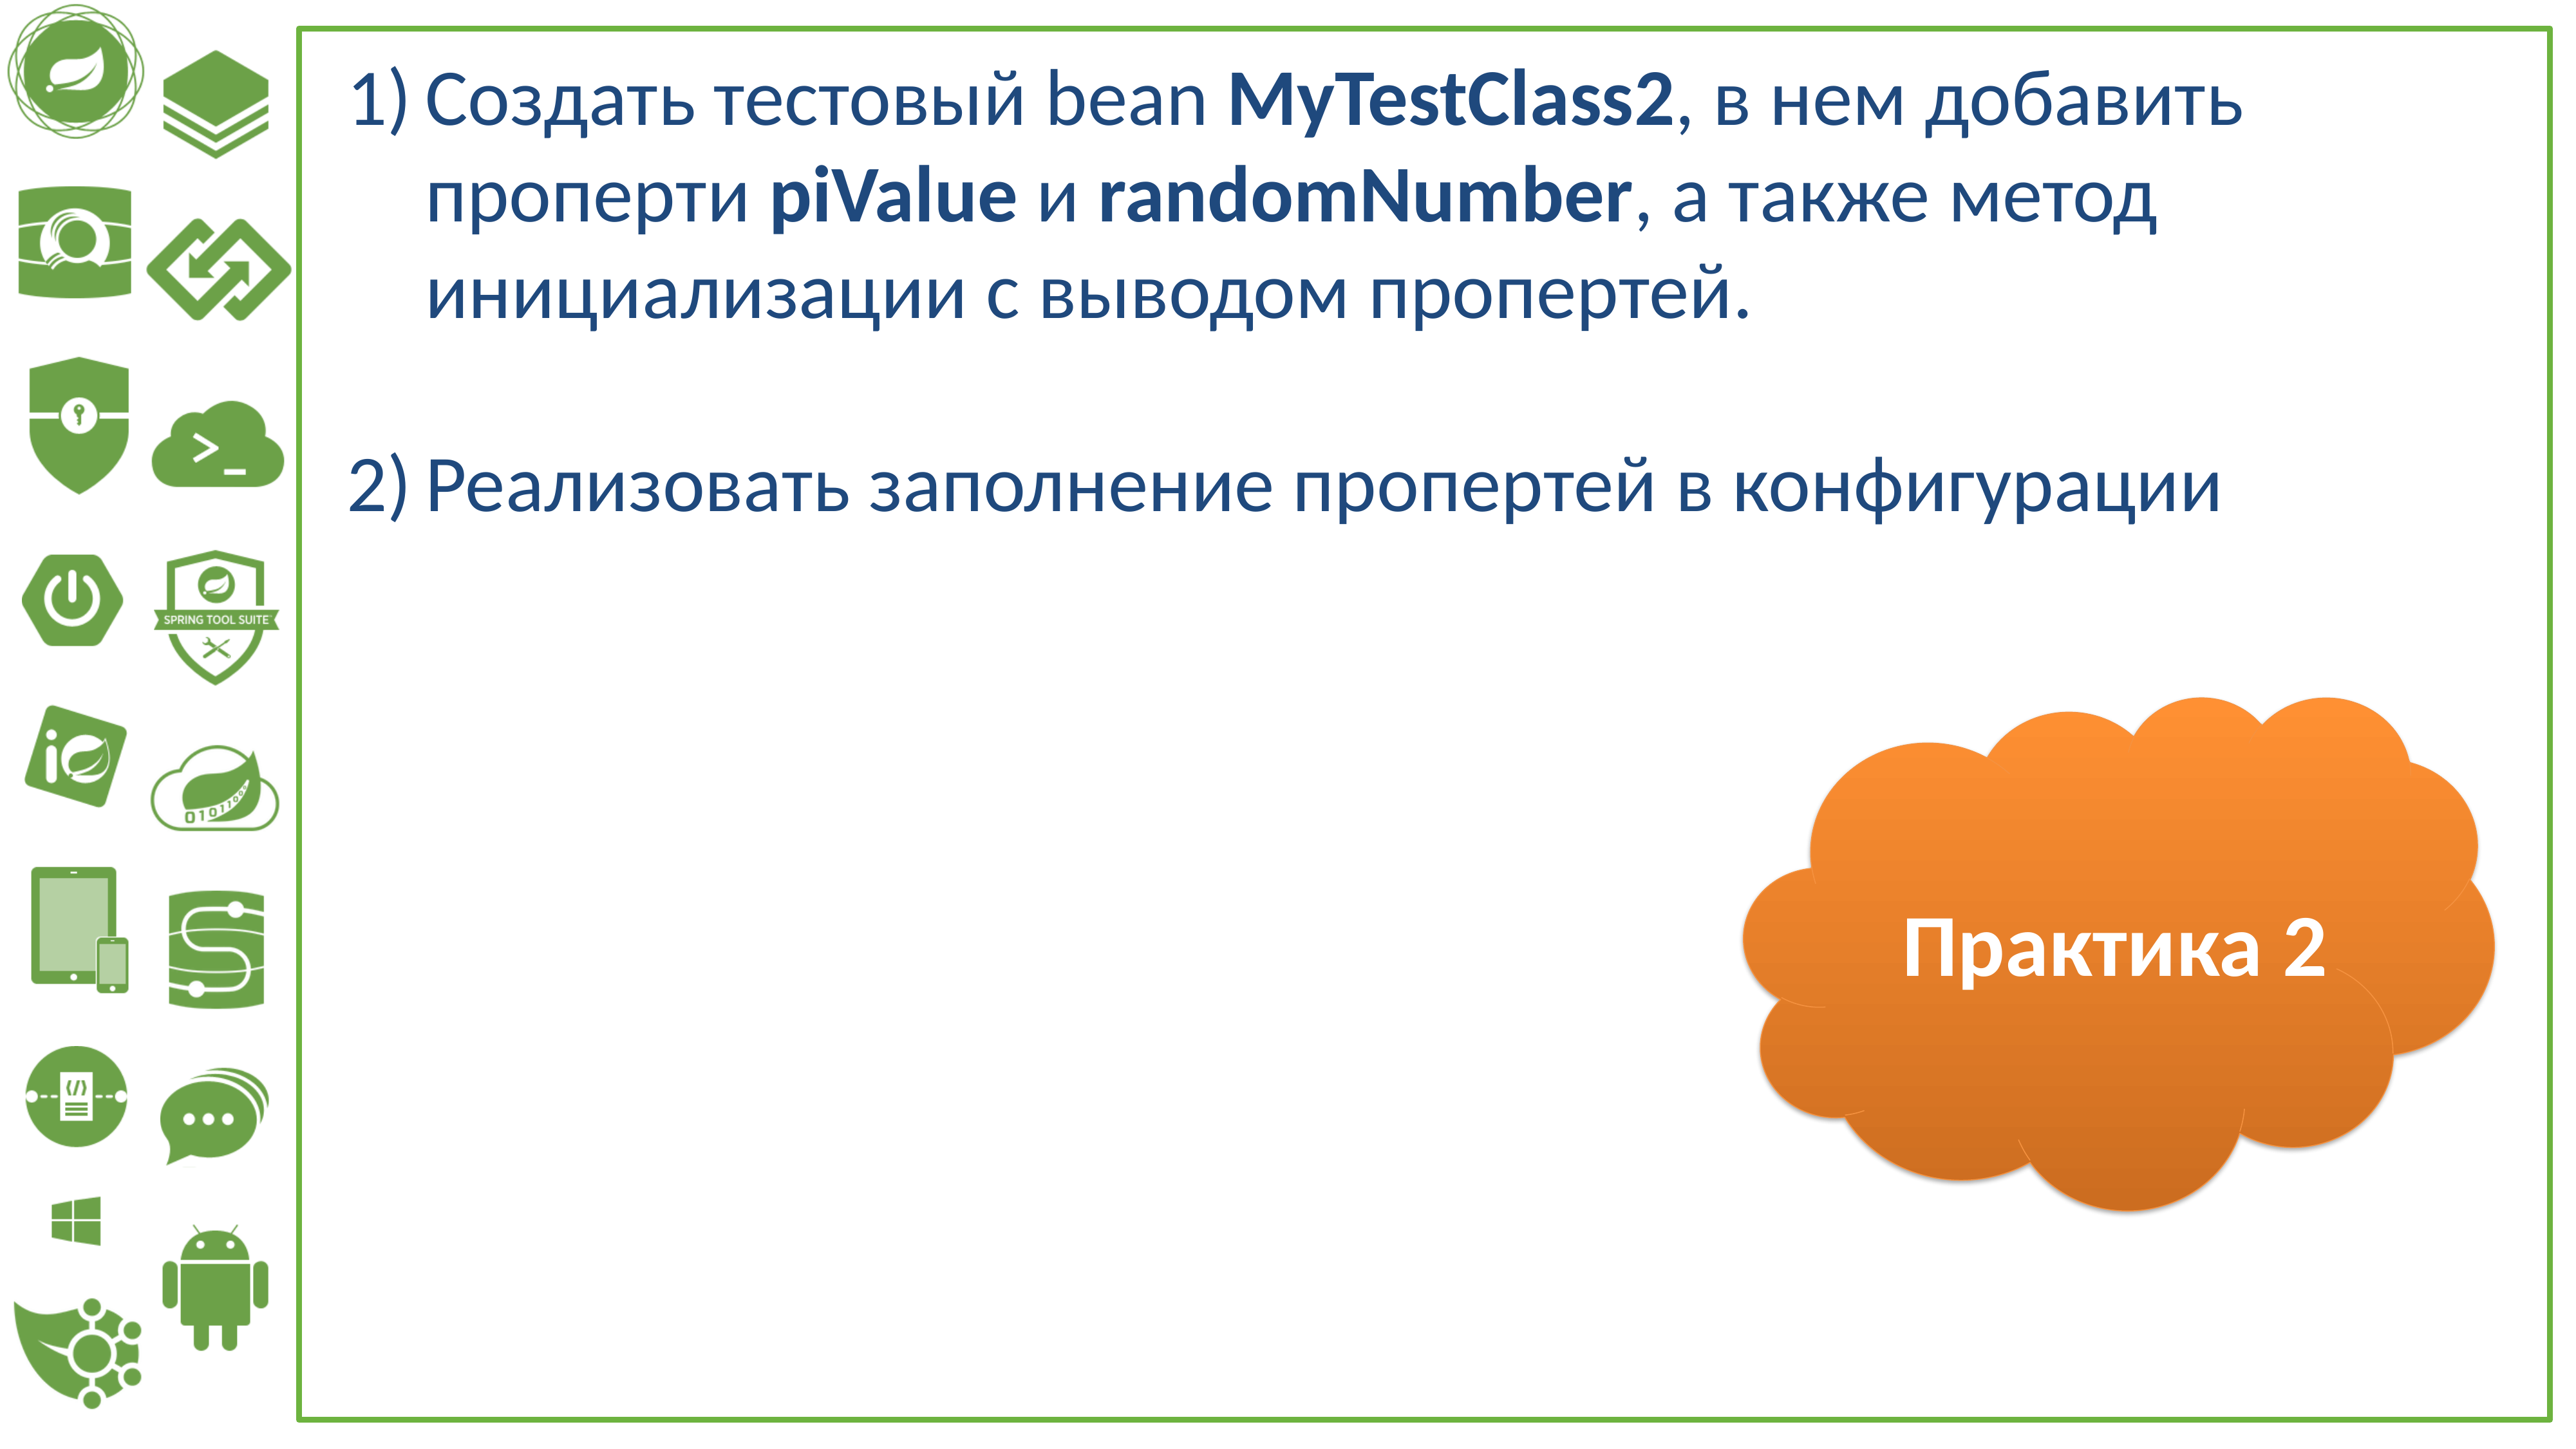

Создать тестовый bean MyTestClass2, в нем добавить проперти piValue и randomNumber, а также метод инициализации с выводом пропертей.

Реализовать заполнение пропертей в конфигурации
Практика 2